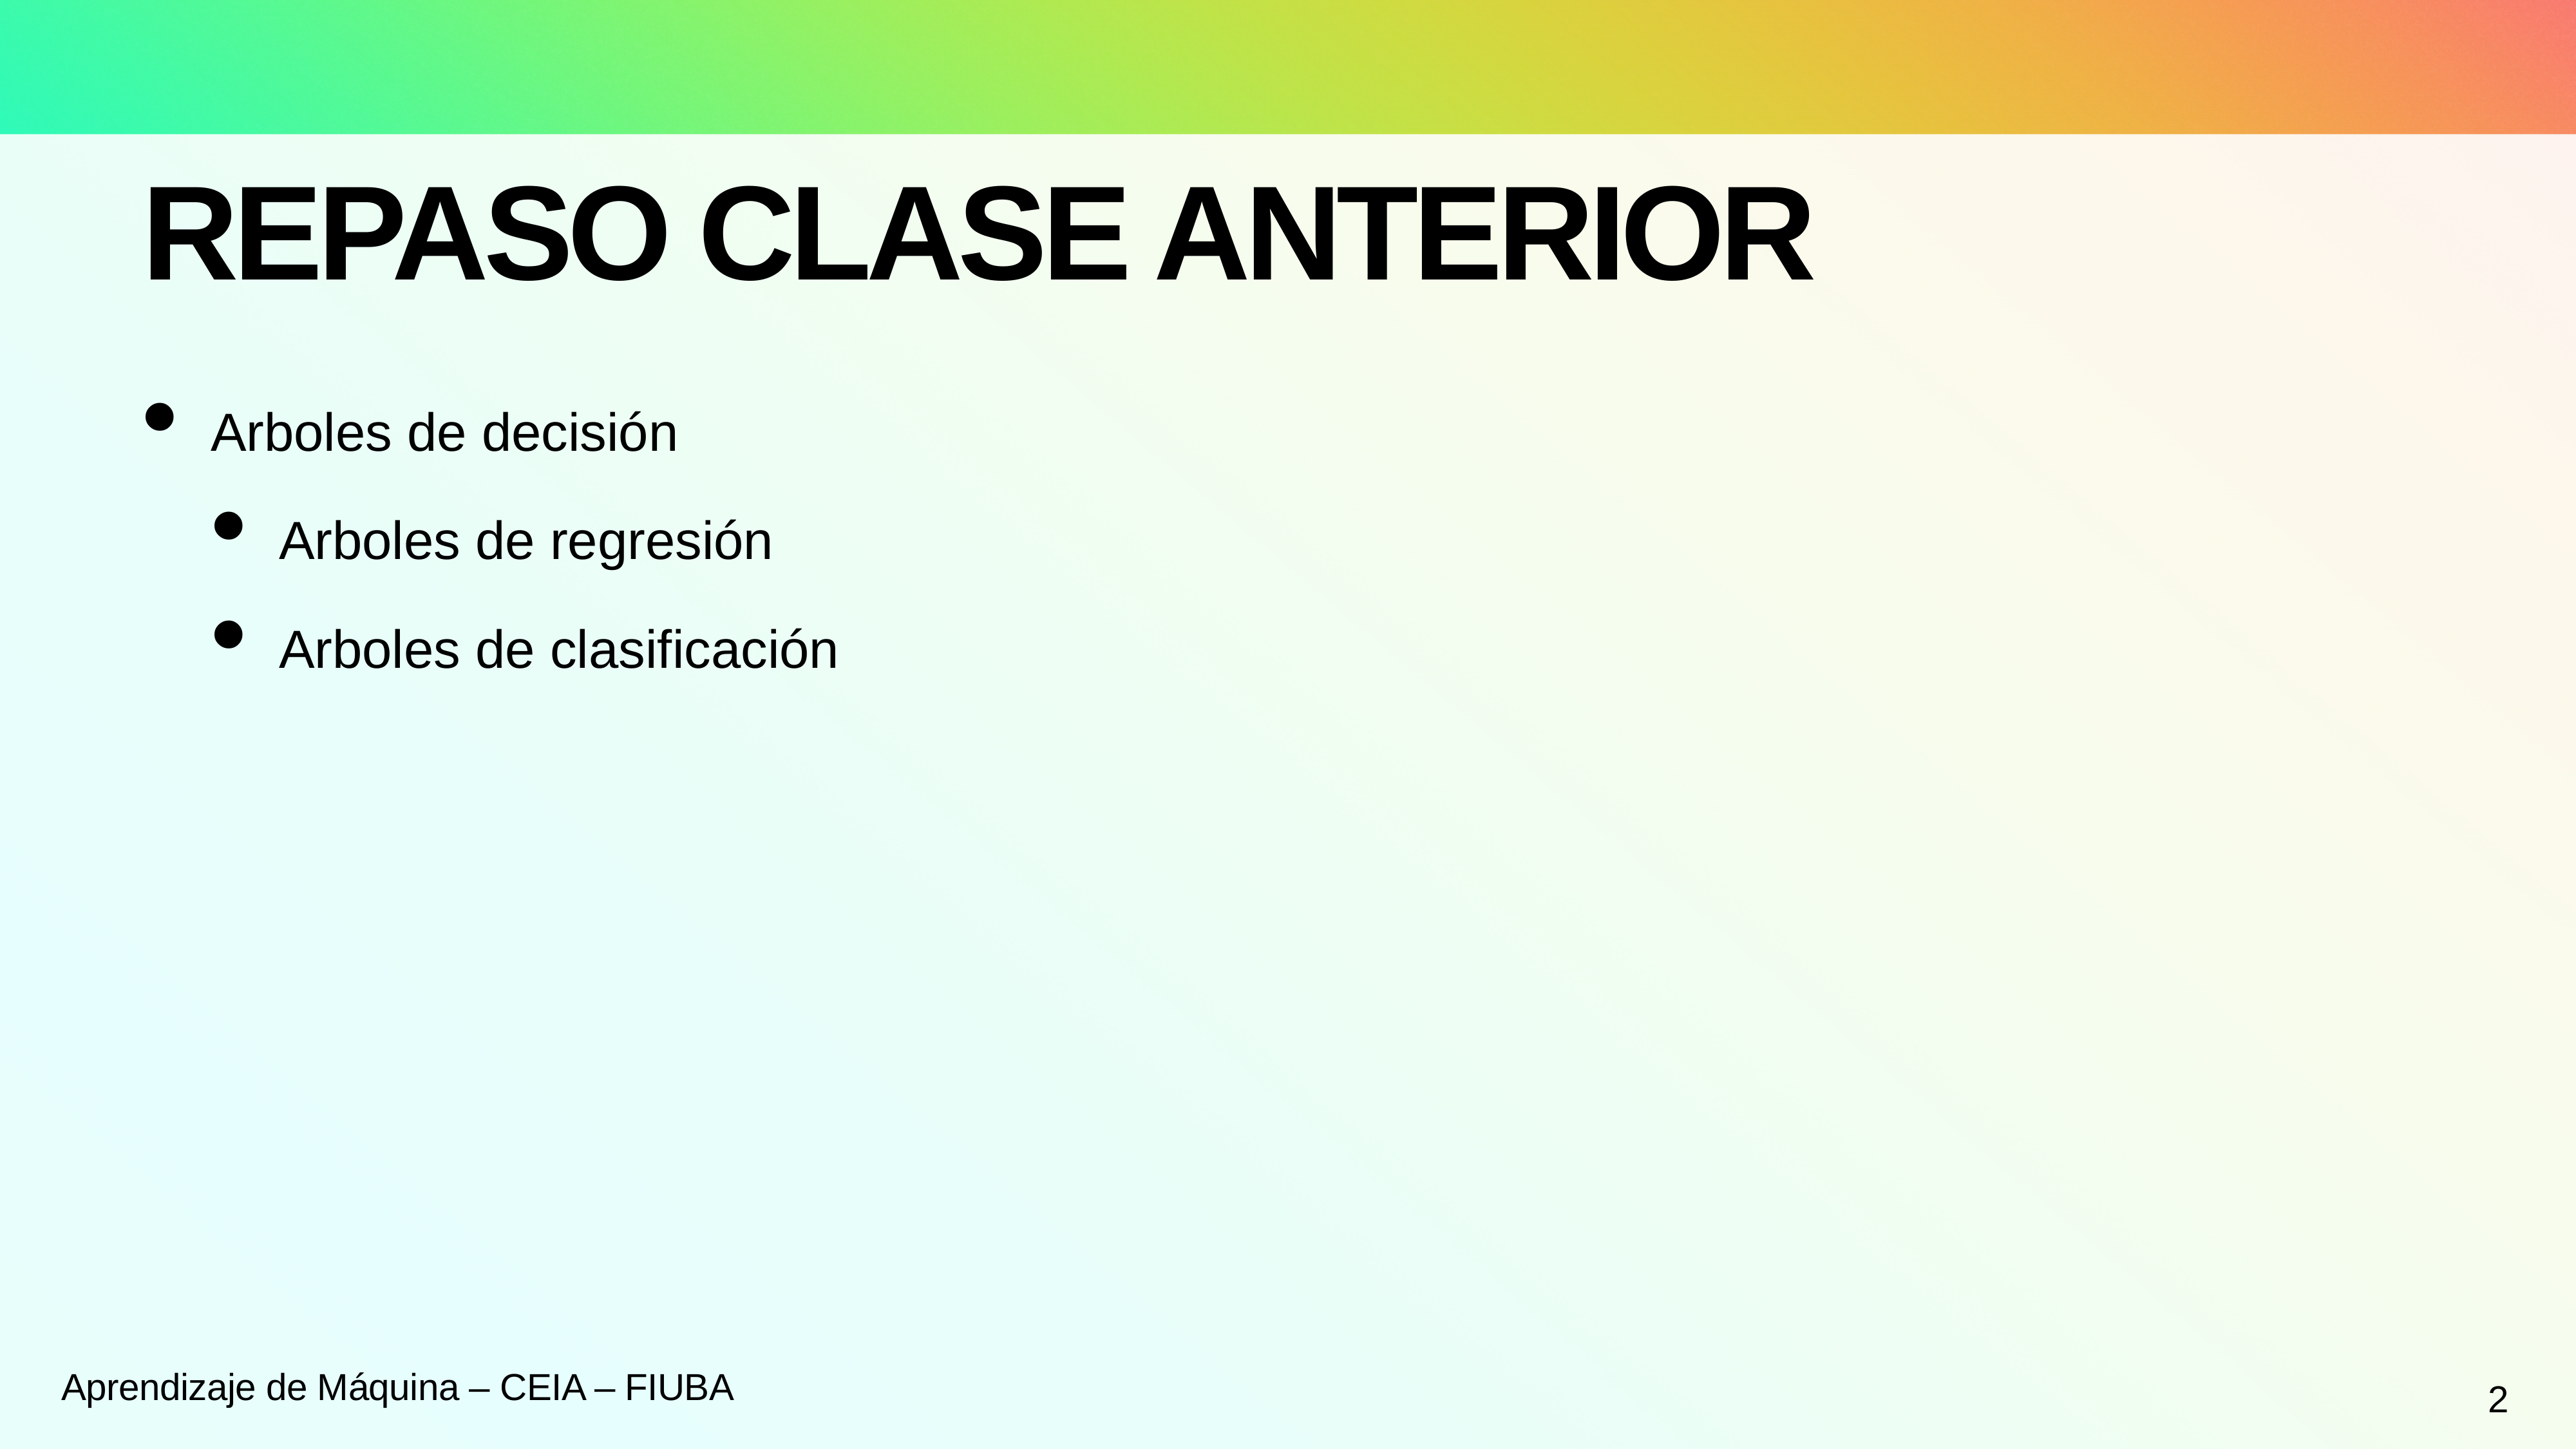

# Repaso clase anterior
Arboles de decisión
Arboles de regresión
Arboles de clasificación
Aprendizaje de Máquina – CEIA – FIUBA
2